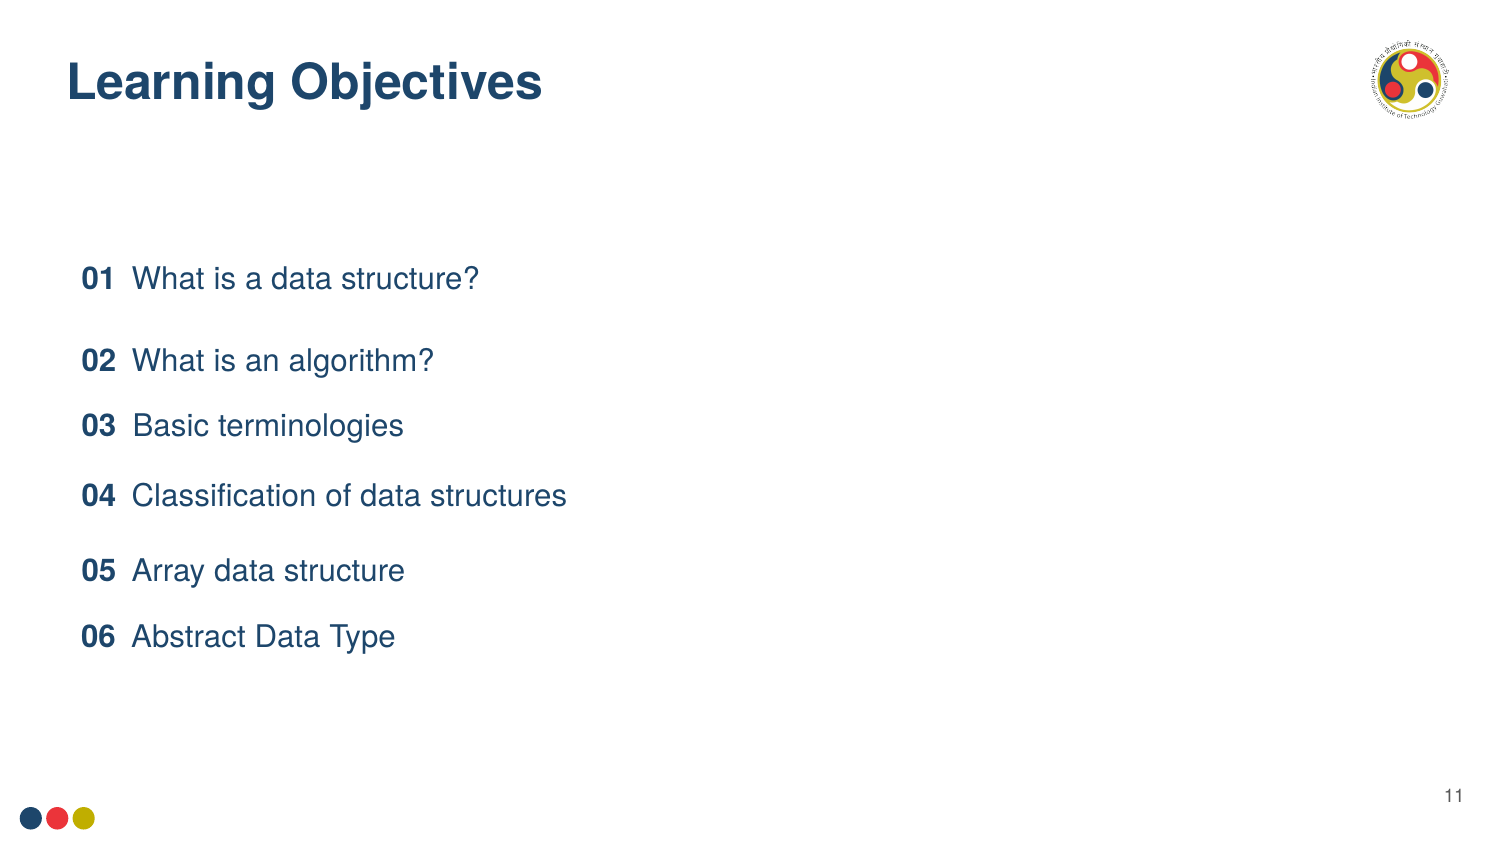

# Learning Objectives
01
What is a data structure?
What is an algorithm?
02
03
Basic terminologies
Classification of data structures
04
Array data structure
05
Abstract Data Type
06
11